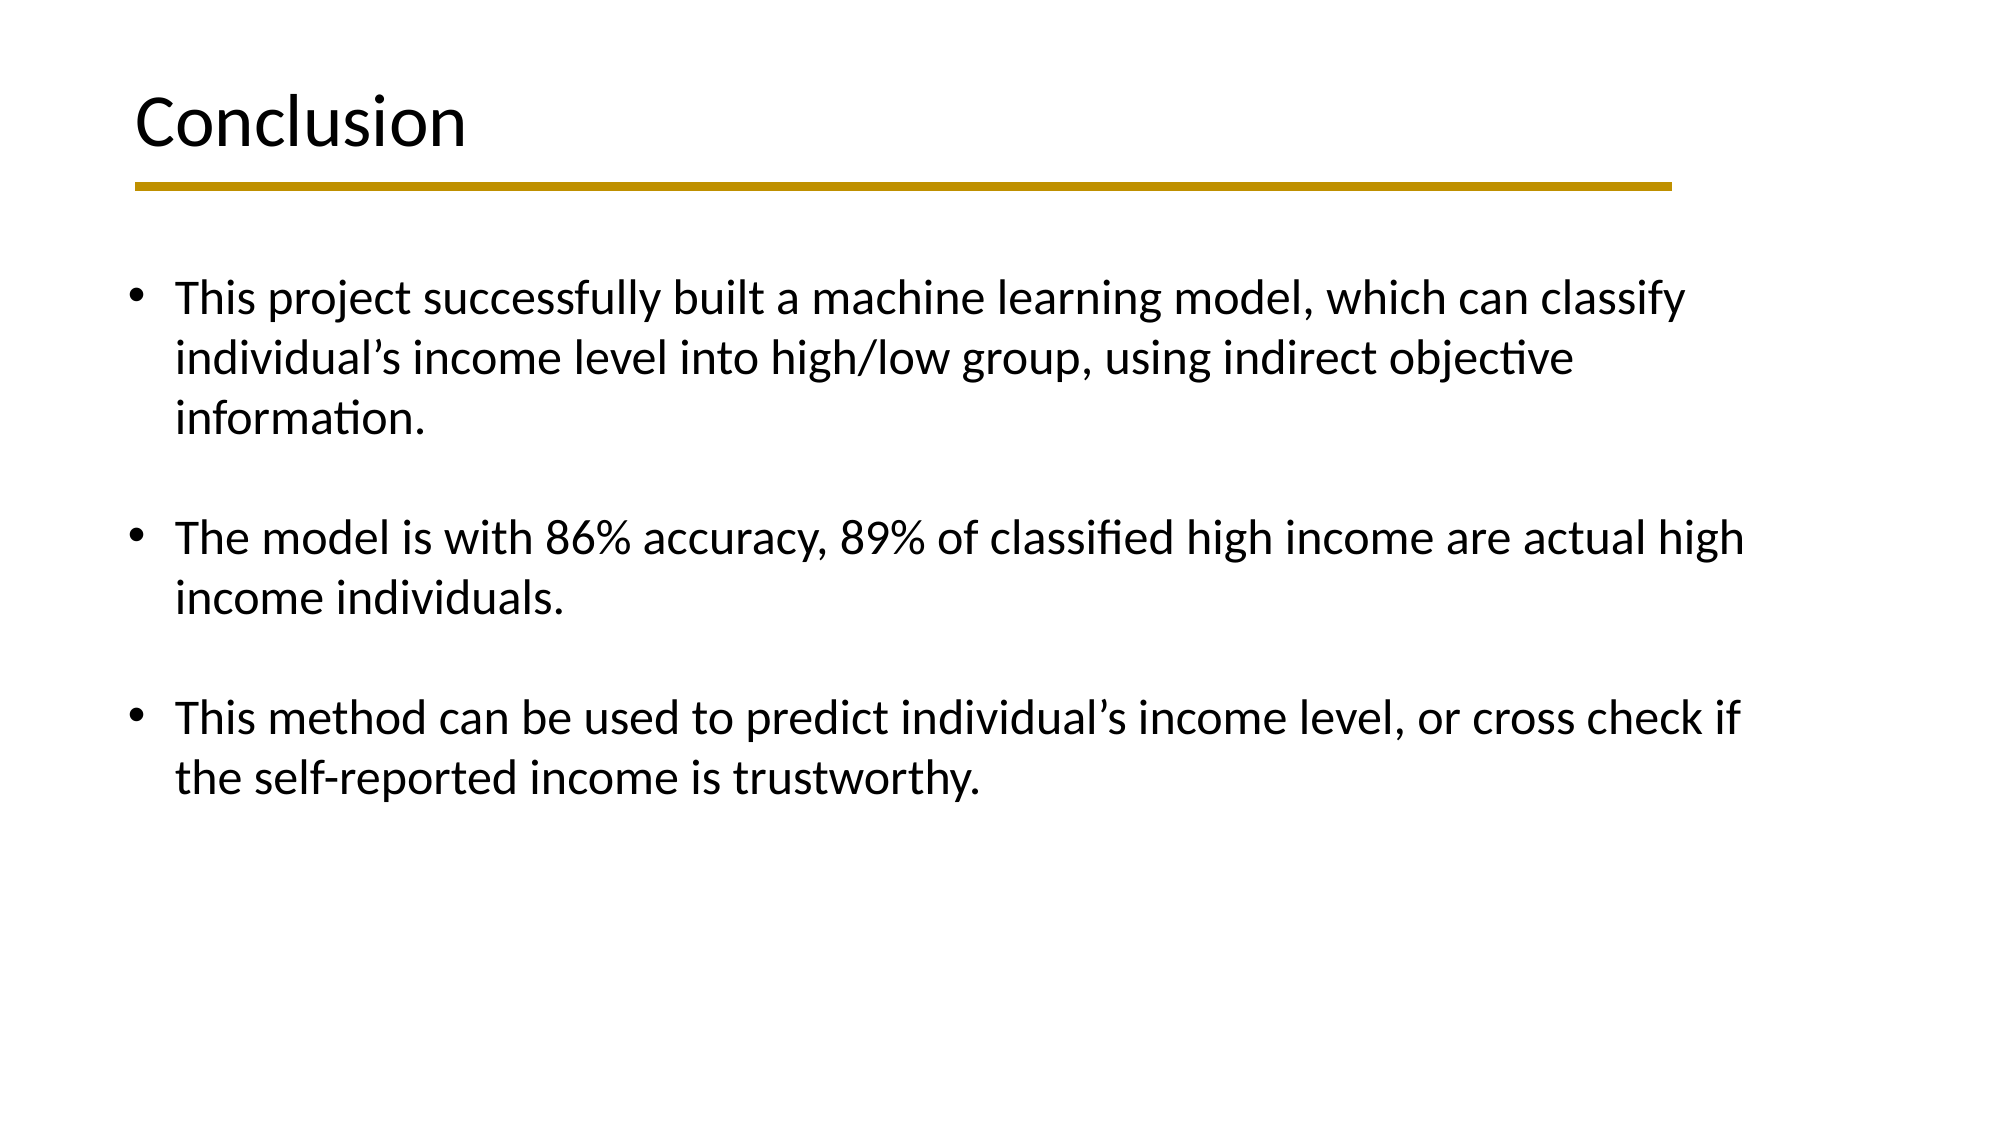

Conclusion
This project successfully built a machine learning model, which can classify individual’s income level into high/low group, using indirect objective information.

The model is with 86% accuracy, 89% of classified high income are actual high income individuals.

This method can be used to predict individual’s income level, or cross check if the self-reported income is trustworthy.

Modeling